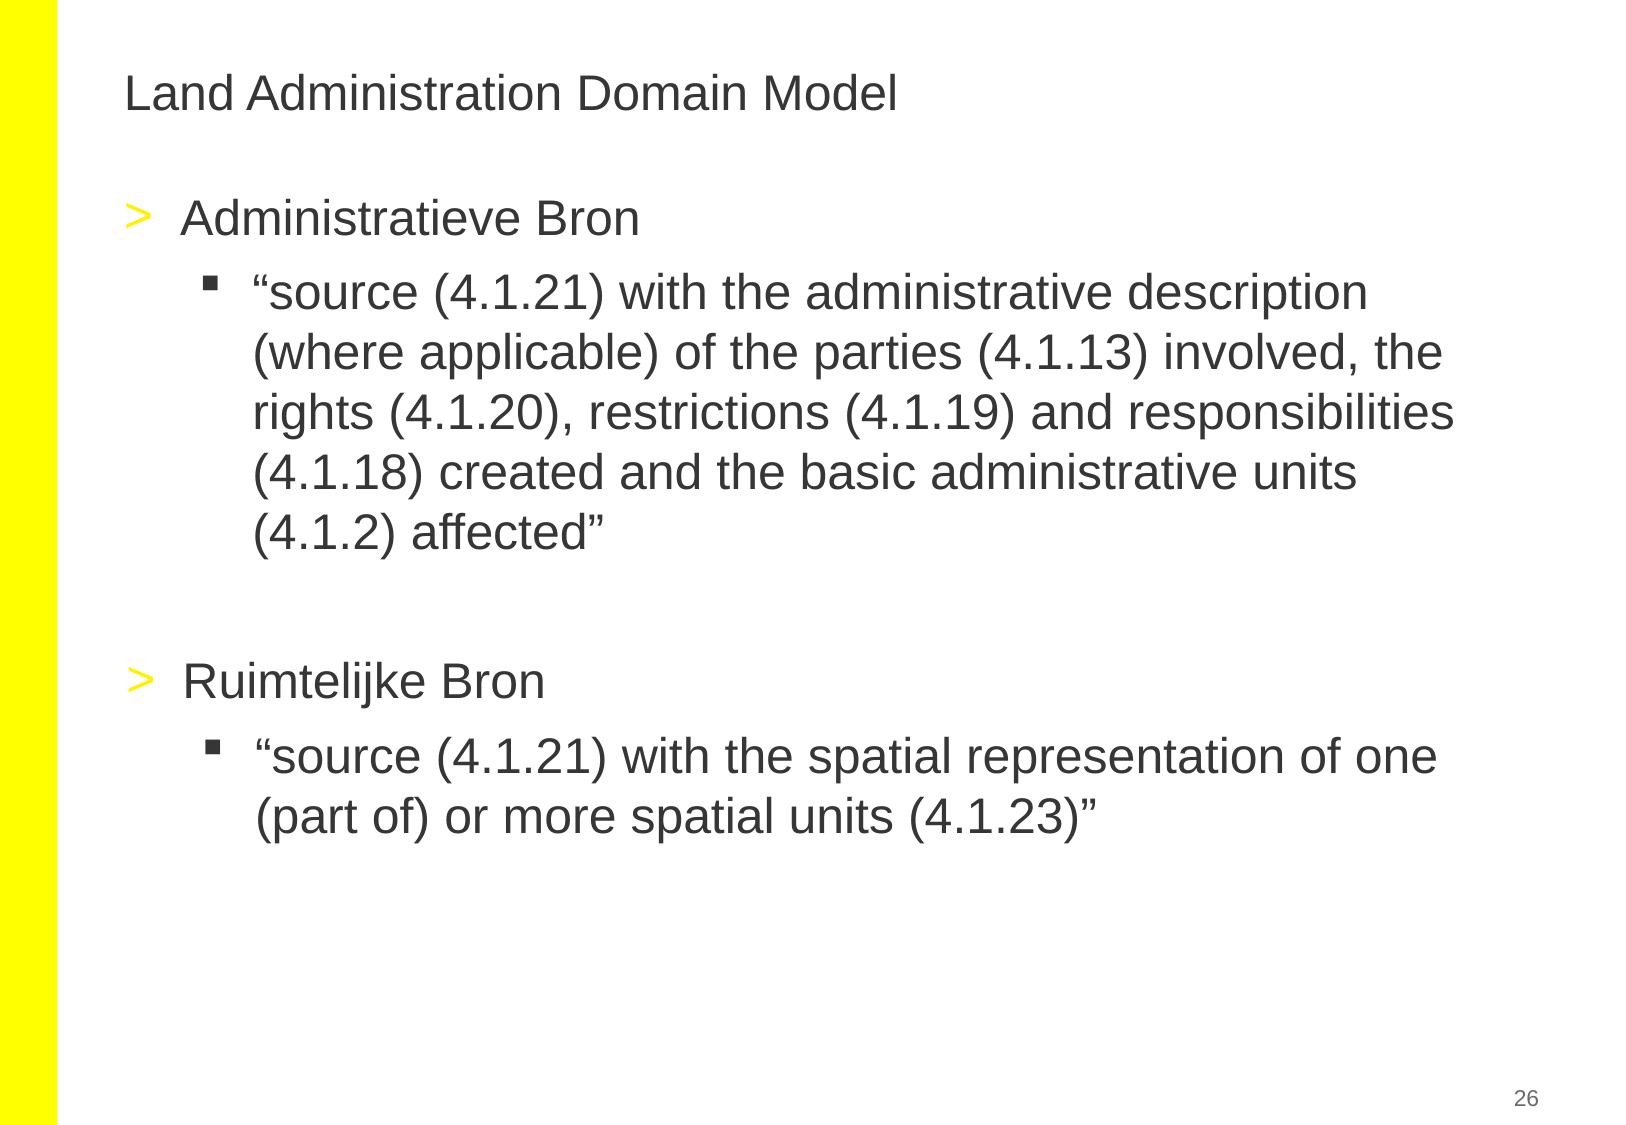

# Land Administration Domain Model
Administratieve Bron
“source (4.1.21) with the administrative description (where applicable) of the parties (4.1.13) involved, the rights (4.1.20), restrictions (4.1.19) and responsibilities (4.1.18) created and the basic administrative units (4.1.2) affected”

Ruimtelijke Bron
“source (4.1.21) with the spatial representation of one (part of) or more spatial units (4.1.23)”

26